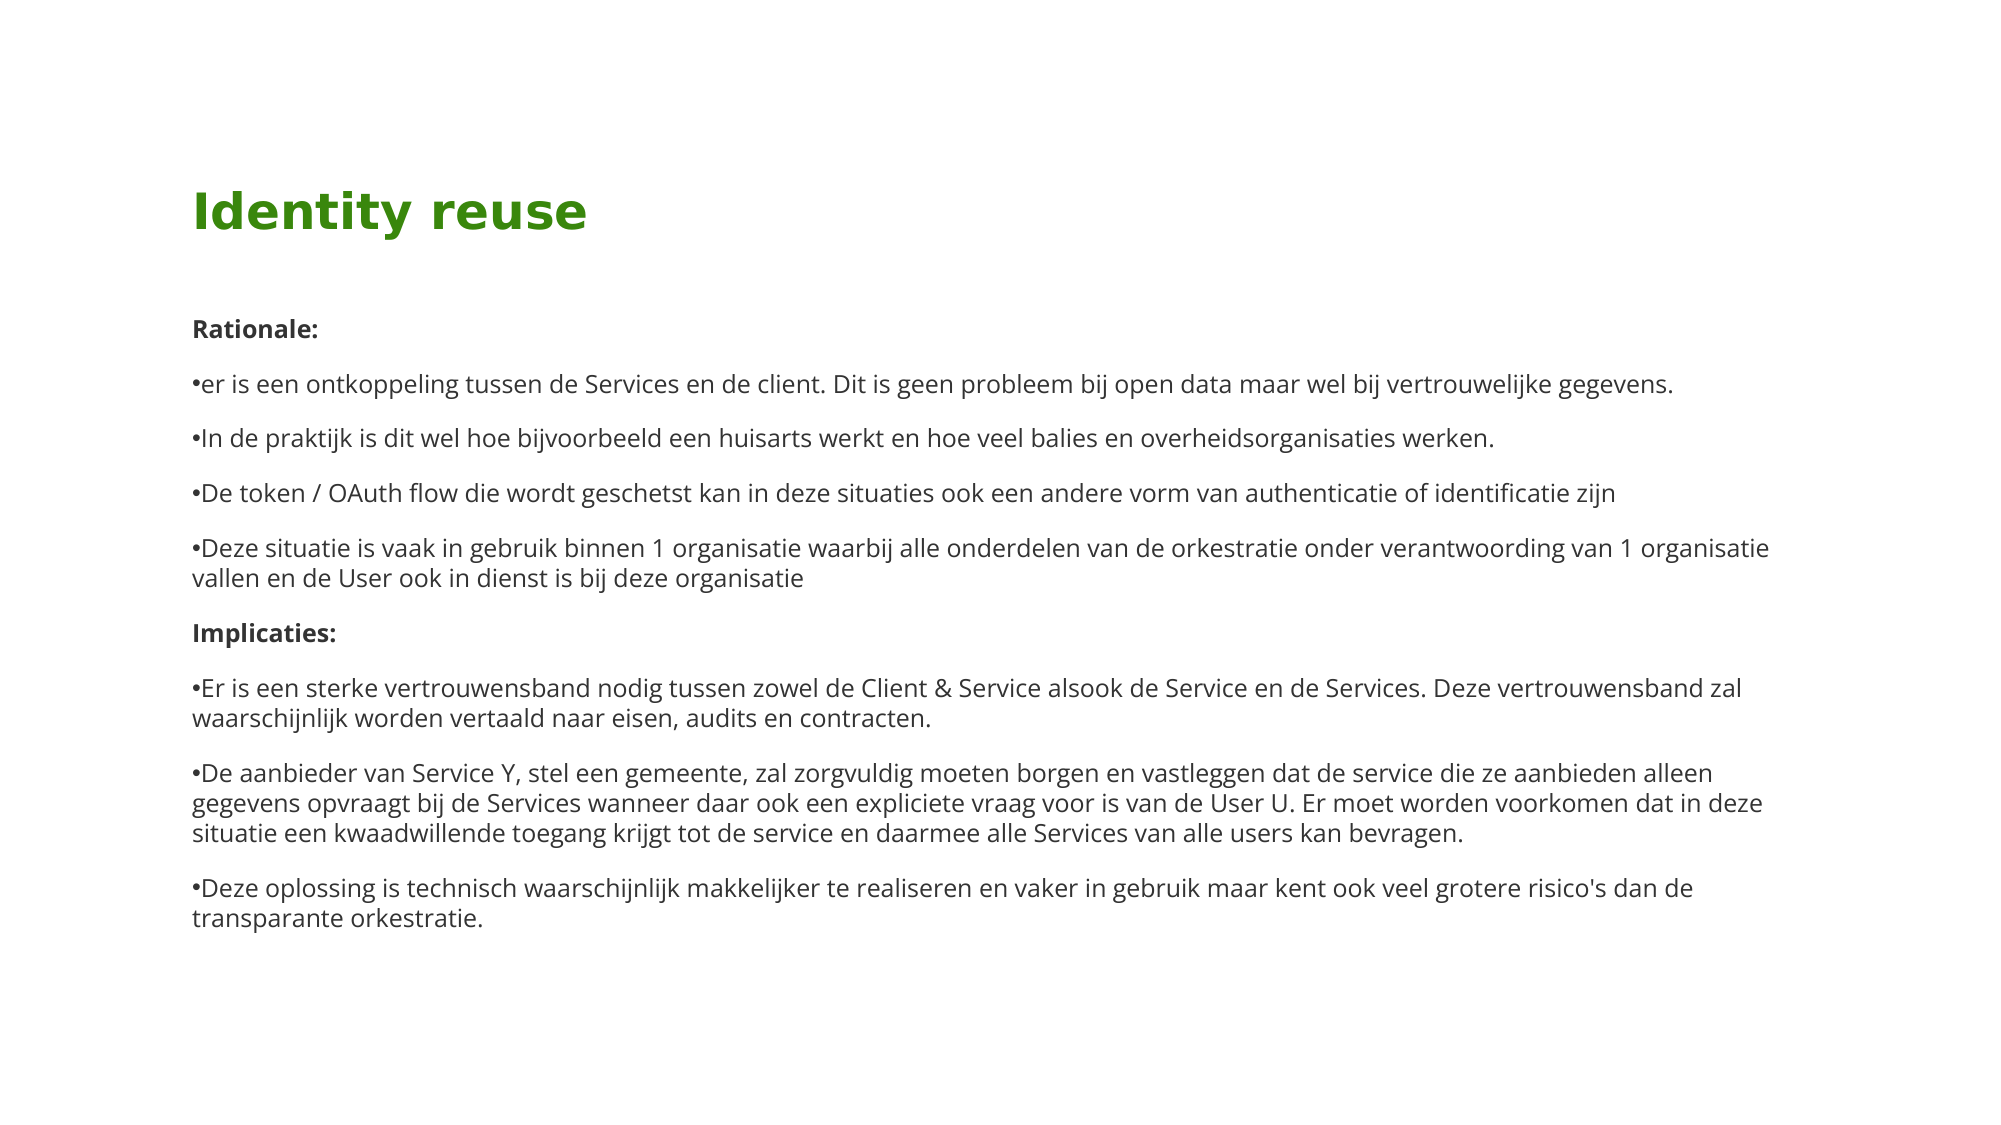

# Identity reuse
Rationale:
er is een ontkoppeling tussen de Services en de client. Dit is geen probleem bij open data maar wel bij vertrouwelijke gegevens.
In de praktijk is dit wel hoe bijvoorbeeld een huisarts werkt en hoe veel balies en overheidsorganisaties werken.
De token / OAuth flow die wordt geschetst kan in deze situaties ook een andere vorm van authenticatie of identificatie zijn
Deze situatie is vaak in gebruik binnen 1 organisatie waarbij alle onderdelen van de orkestratie onder verantwoording van 1 organisatie vallen en de User ook in dienst is bij deze organisatie
Implicaties:
Er is een sterke vertrouwensband nodig tussen zowel de Client & Service alsook de Service en de Services. Deze vertrouwensband zal waarschijnlijk worden vertaald naar eisen, audits en contracten.
De aanbieder van Service Y, stel een gemeente, zal zorgvuldig moeten borgen en vastleggen dat de service die ze aanbieden alleen gegevens opvraagt bij de Services wanneer daar ook een expliciete vraag voor is van de User U. Er moet worden voorkomen dat in deze situatie een kwaadwillende toegang krijgt tot de service en daarmee alle Services van alle users kan bevragen.
Deze oplossing is technisch waarschijnlijk makkelijker te realiseren en vaker in gebruik maar kent ook veel grotere risico's dan de transparante orkestratie.